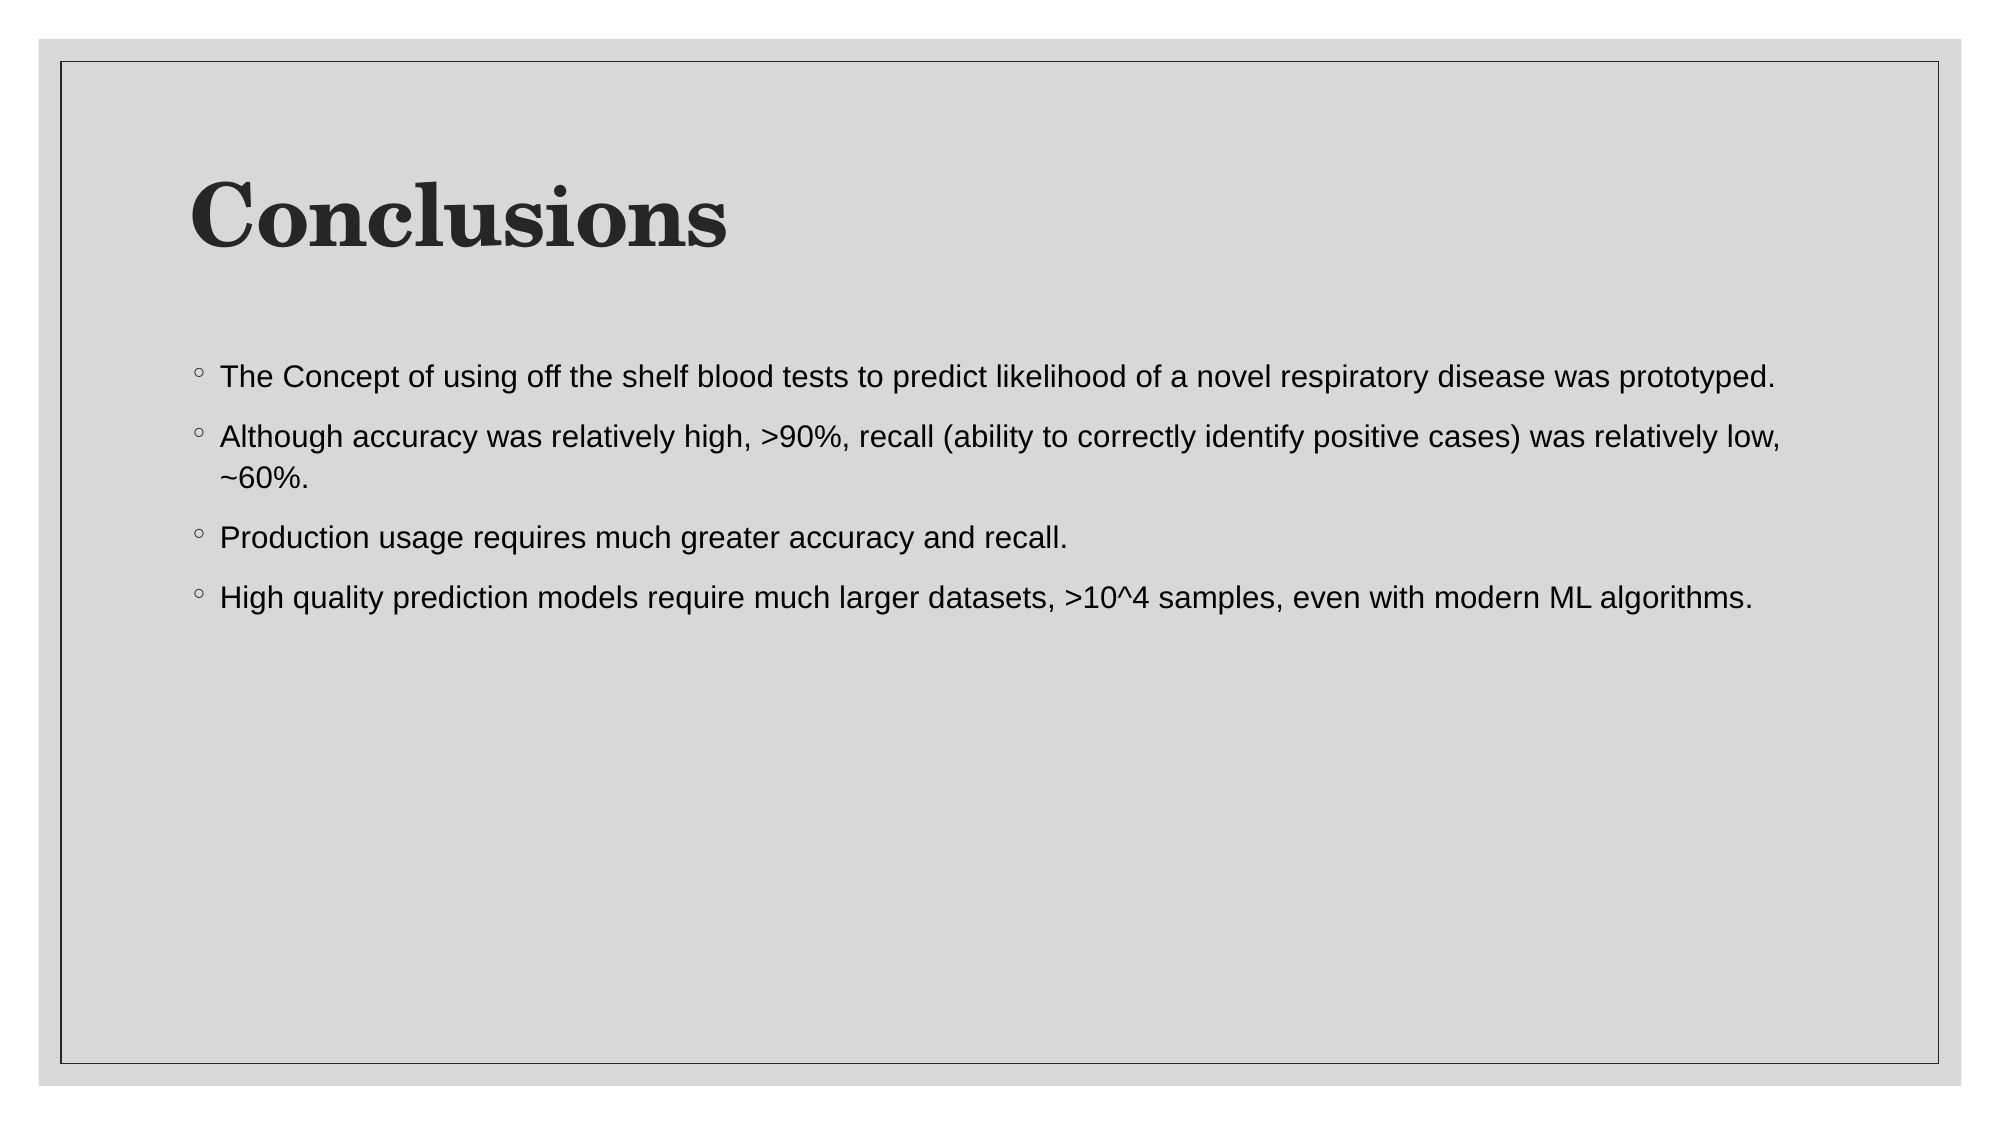

# Conclusions
The Concept of using off the shelf blood tests to predict likelihood of a novel respiratory disease was prototyped.
Although accuracy was relatively high, >90%, recall (ability to correctly identify positive cases) was relatively low, ~60%.
Production usage requires much greater accuracy and recall.
High quality prediction models require much larger datasets, >10^4 samples, even with modern ML algorithms.